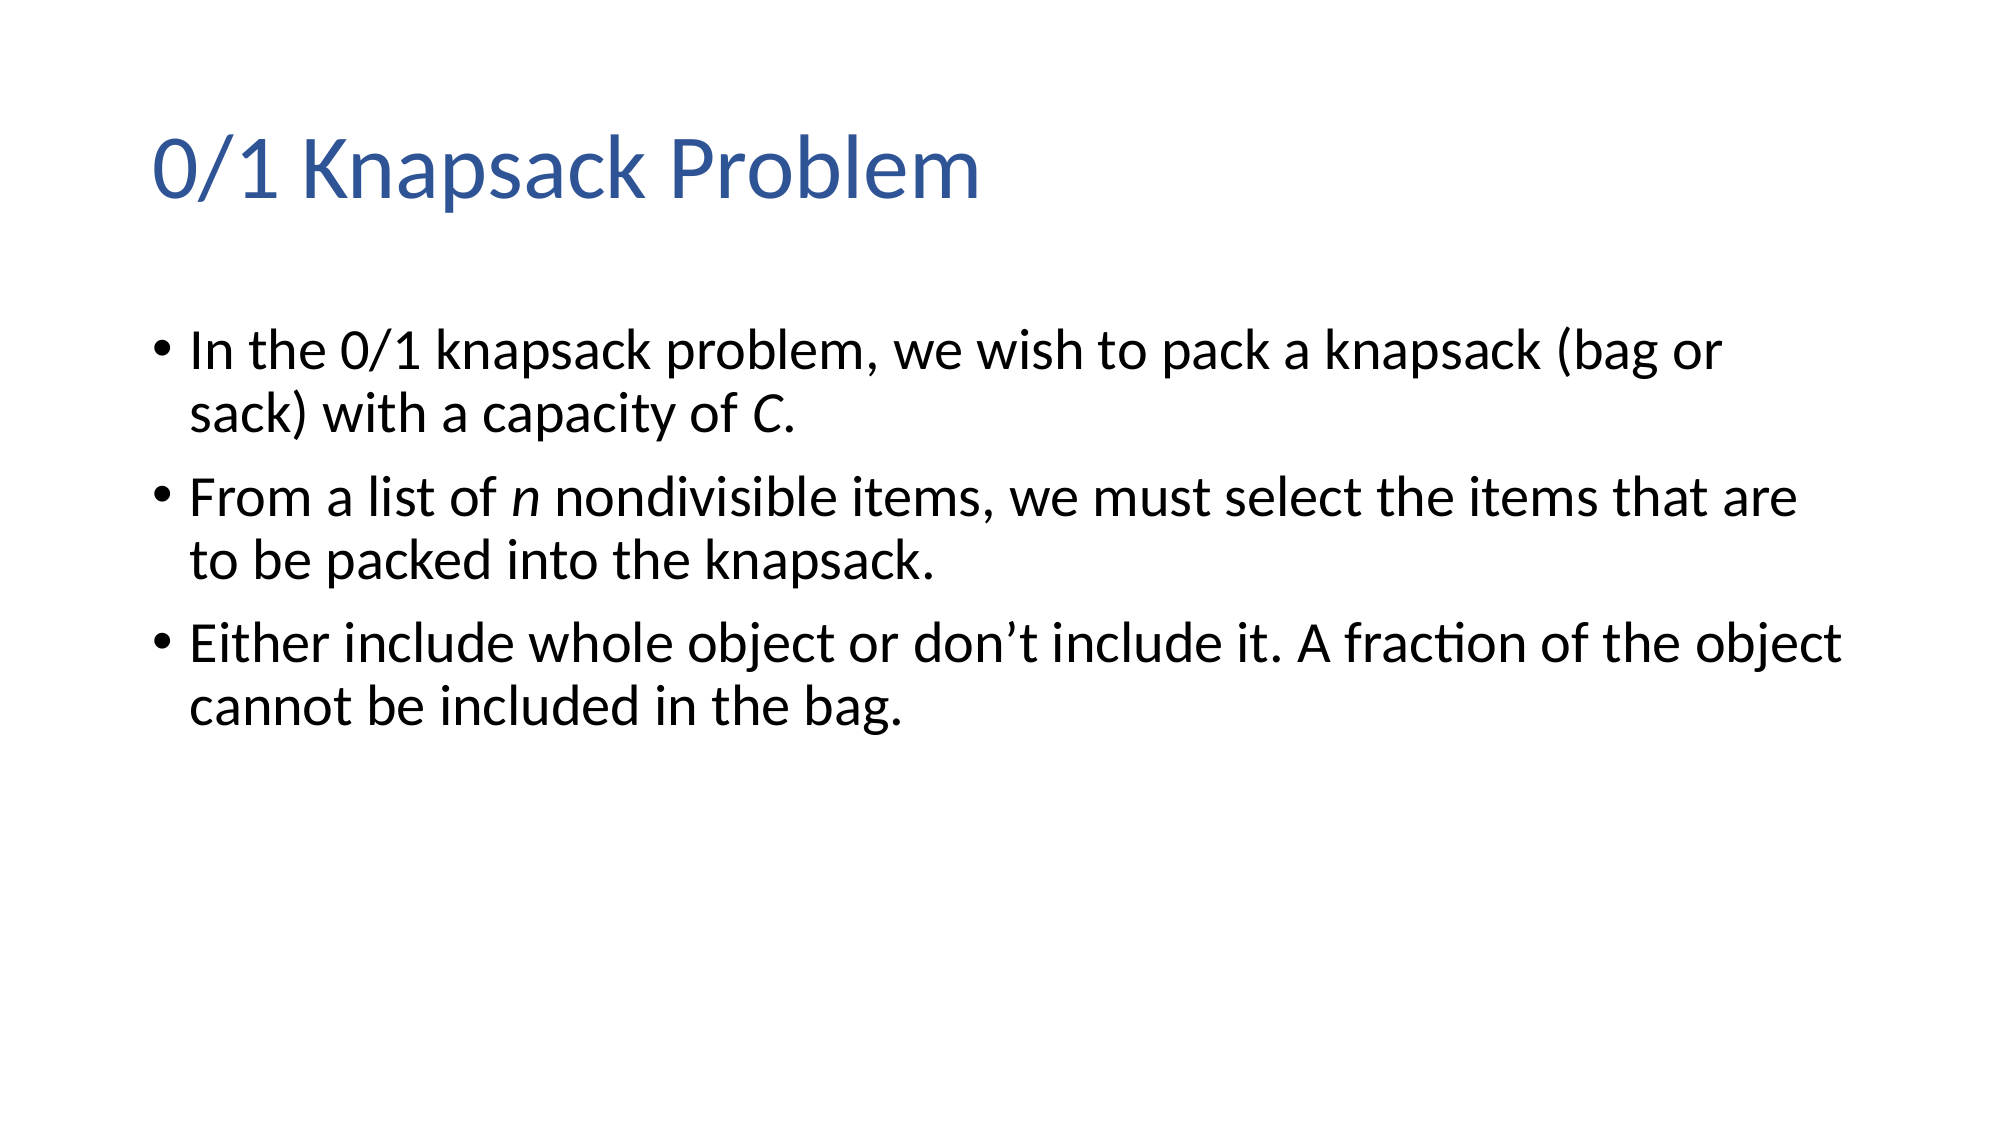

# 0/1 Knapsack Problem
In the 0/1 knapsack problem, we wish to pack a knapsack (bag or sack) with a capacity of C.
From a list of n nondivisible items, we must select the items that are to be packed into the knapsack.
Either include whole object or don’t include it. A fraction of the object cannot be included in the bag.